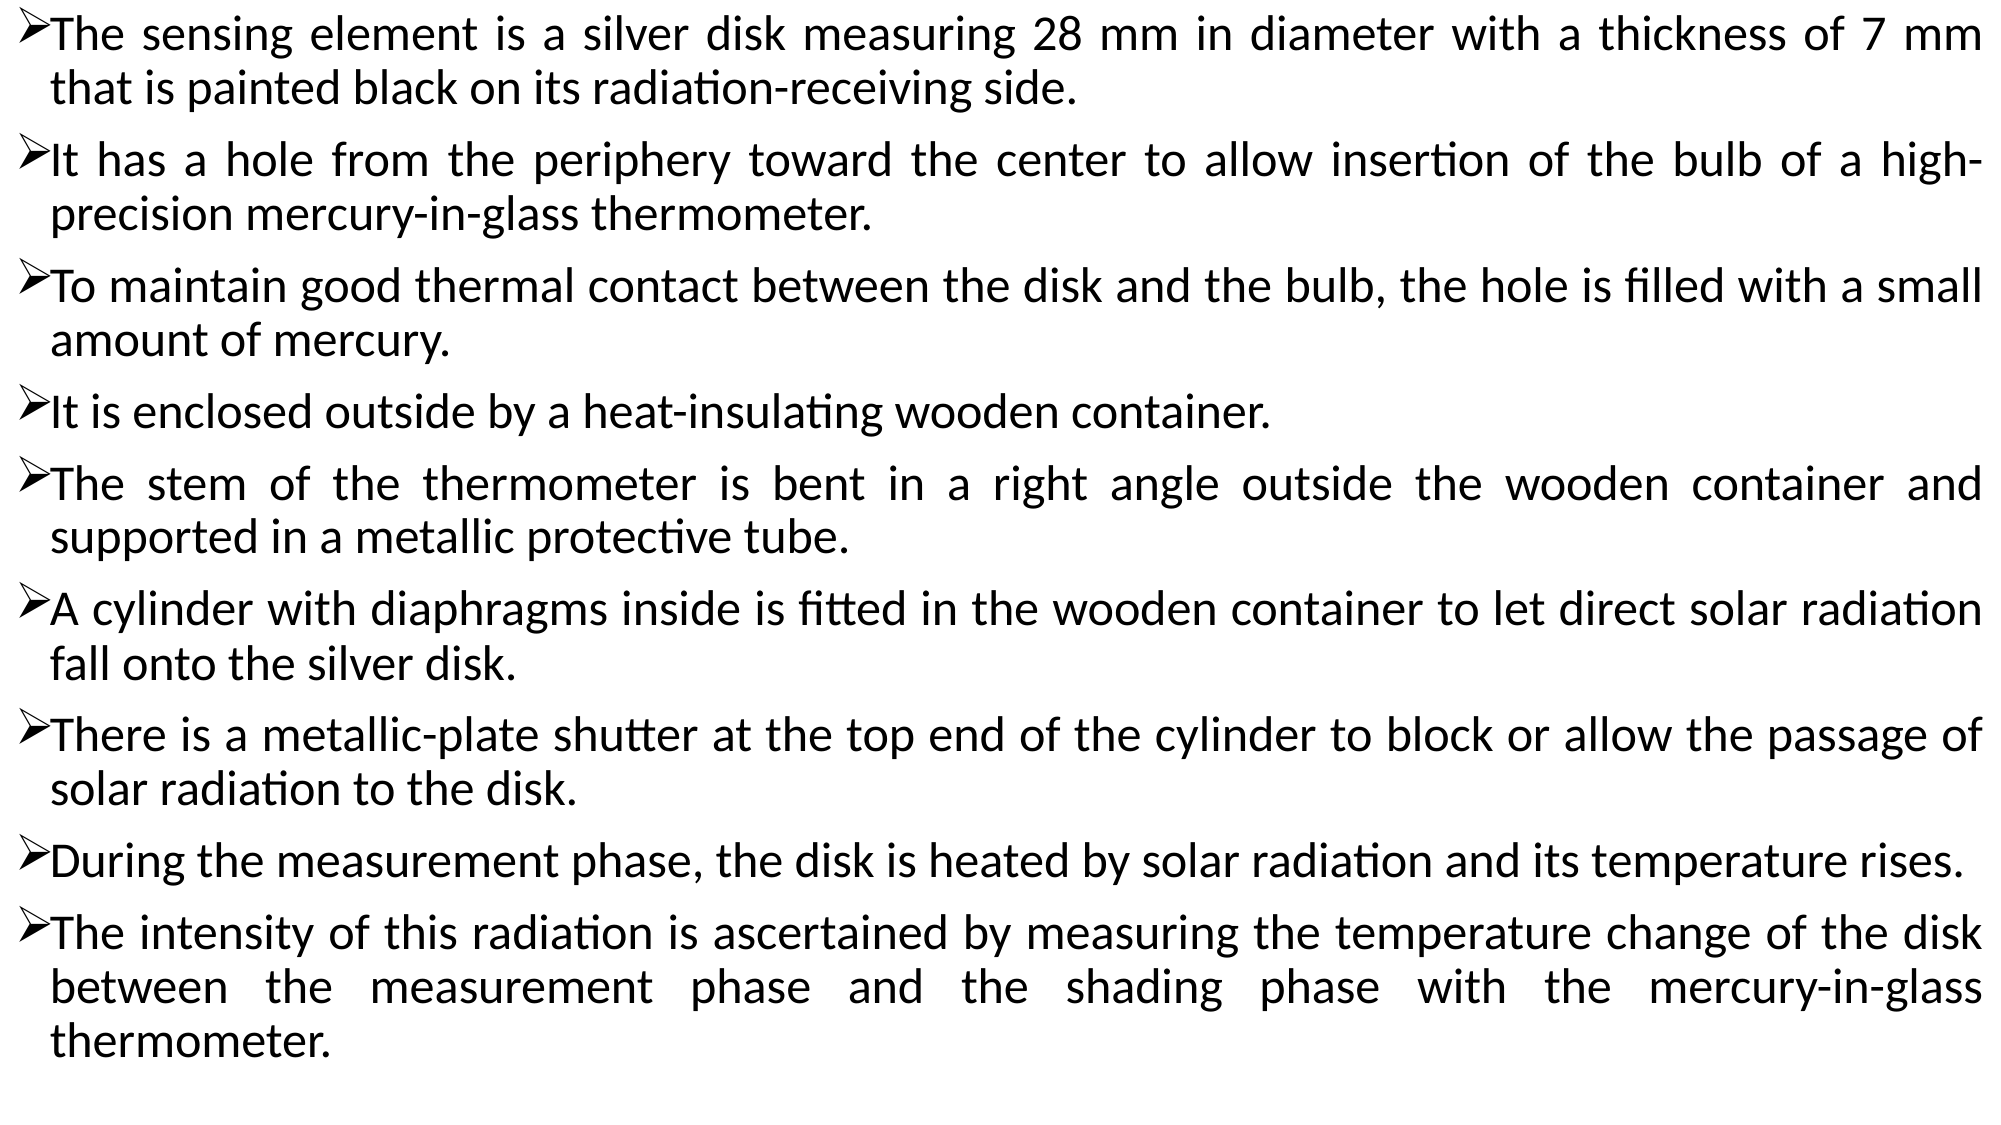

The sensing element is a silver disk measuring 28 mm in diameter with a thickness of 7 mm that is painted black on its radiation-receiving side.
It has a hole from the periphery toward the center to allow insertion of the bulb of a high-precision mercury-in-glass thermometer.
To maintain good thermal contact between the disk and the bulb, the hole is filled with a small amount of mercury.
It is enclosed outside by a heat-insulating wooden container.
The stem of the thermometer is bent in a right angle outside the wooden container and supported in a metallic protective tube.
A cylinder with diaphragms inside is fitted in the wooden container to let direct solar radiation fall onto the silver disk.
There is a metallic-plate shutter at the top end of the cylinder to block or allow the passage of solar radiation to the disk.
During the measurement phase, the disk is heated by solar radiation and its temperature rises.
The intensity of this radiation is ascertained by measuring the temperature change of the disk between the measurement phase and the shading phase with the mercury-in-glass thermometer.